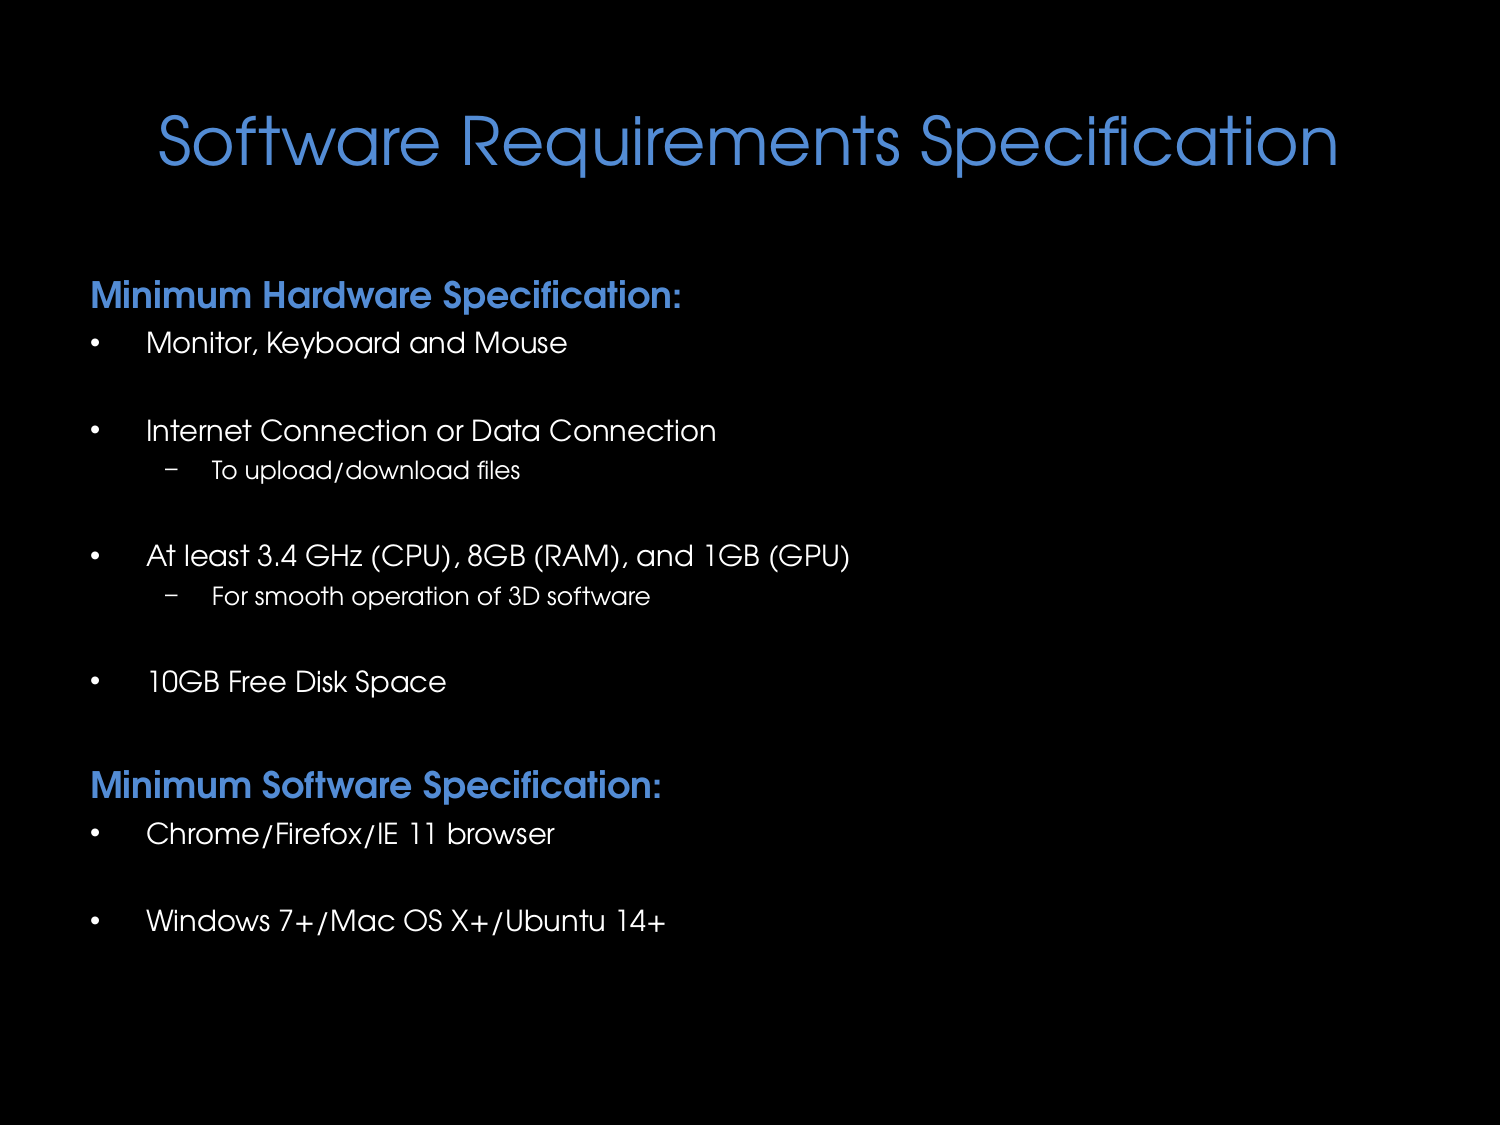

# Software Requirements Specification
Minimum Hardware Specification:
Monitor, Keyboard and Mouse

Internet Connection or Data Connection
To upload/download files

At least 3.4 GHz (CPU), 8GB (RAM), and 1GB (GPU)
For smooth operation of 3D software

10GB Free Disk Space

Minimum Software Specification:
Chrome/Firefox/IE 11 browser

Windows 7+/Mac OS X+/Ubuntu 14+